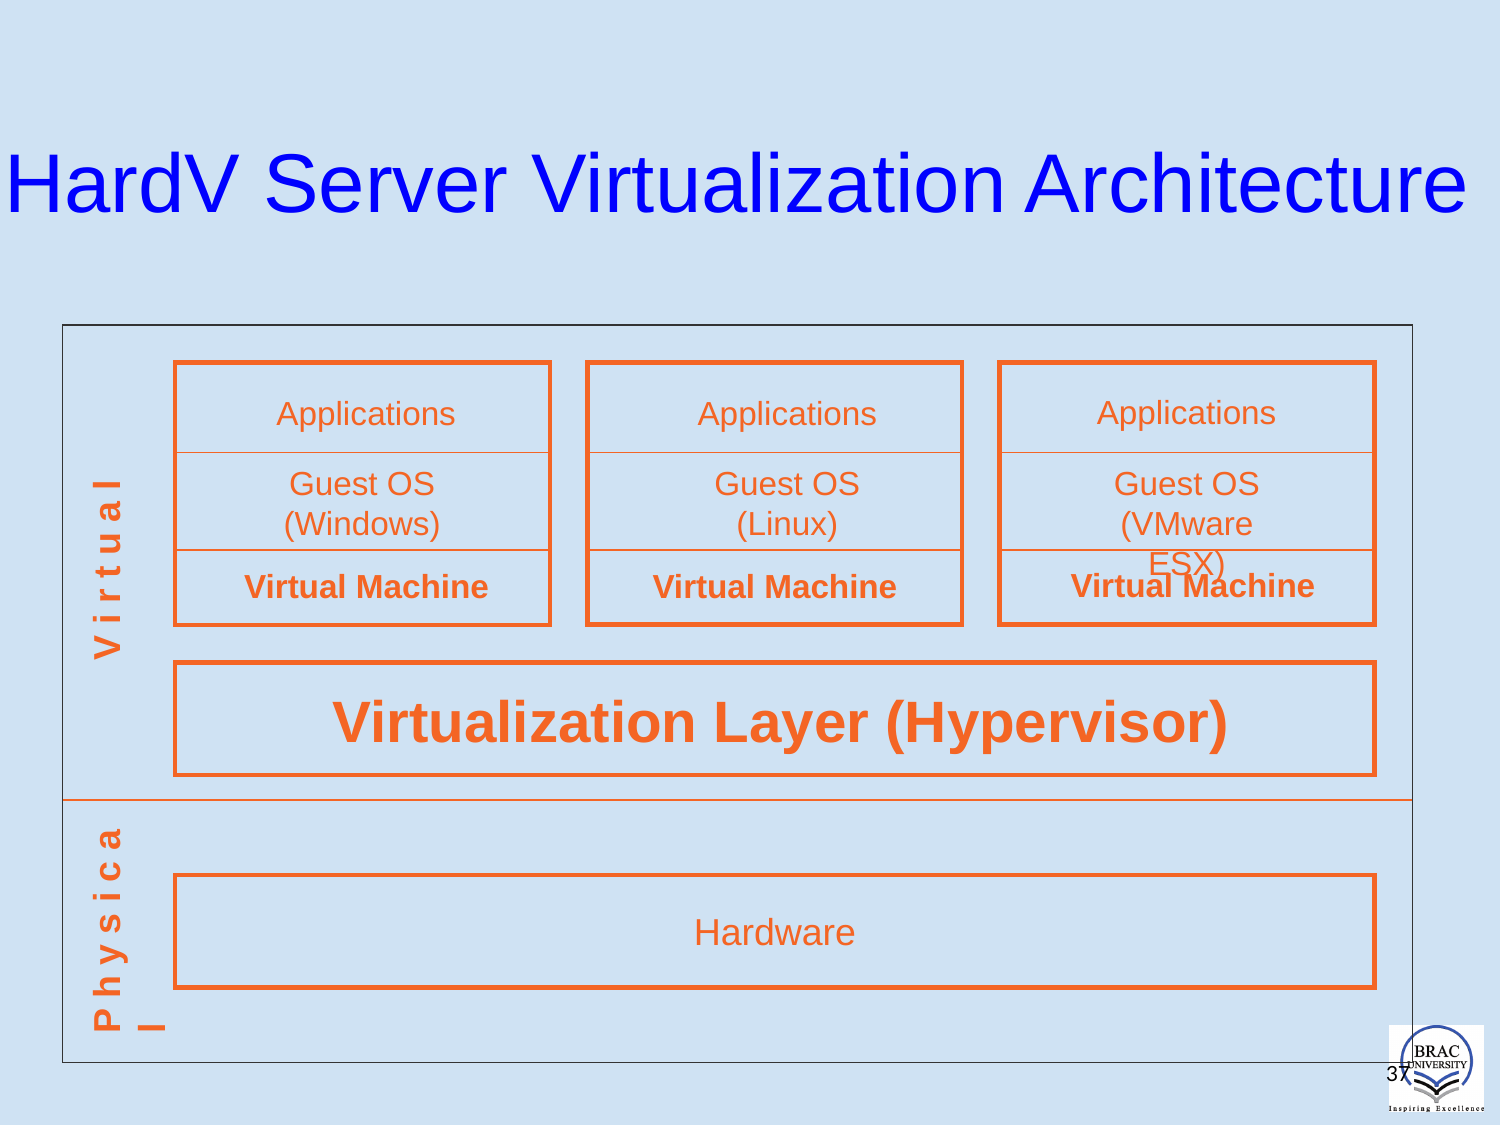

# HardV Server Virtualization Architecture

Applications
Applications
Applications
Guest OS
(Windows)
Guest OS
(VMware ESX)
Guest OS
(Linux)
V i r t u a l
Virtual Machine
Virtual Machine
Virtual Machine

Virtualization Layer (Hypervisor)

P h y s i c a l
Hardware
37